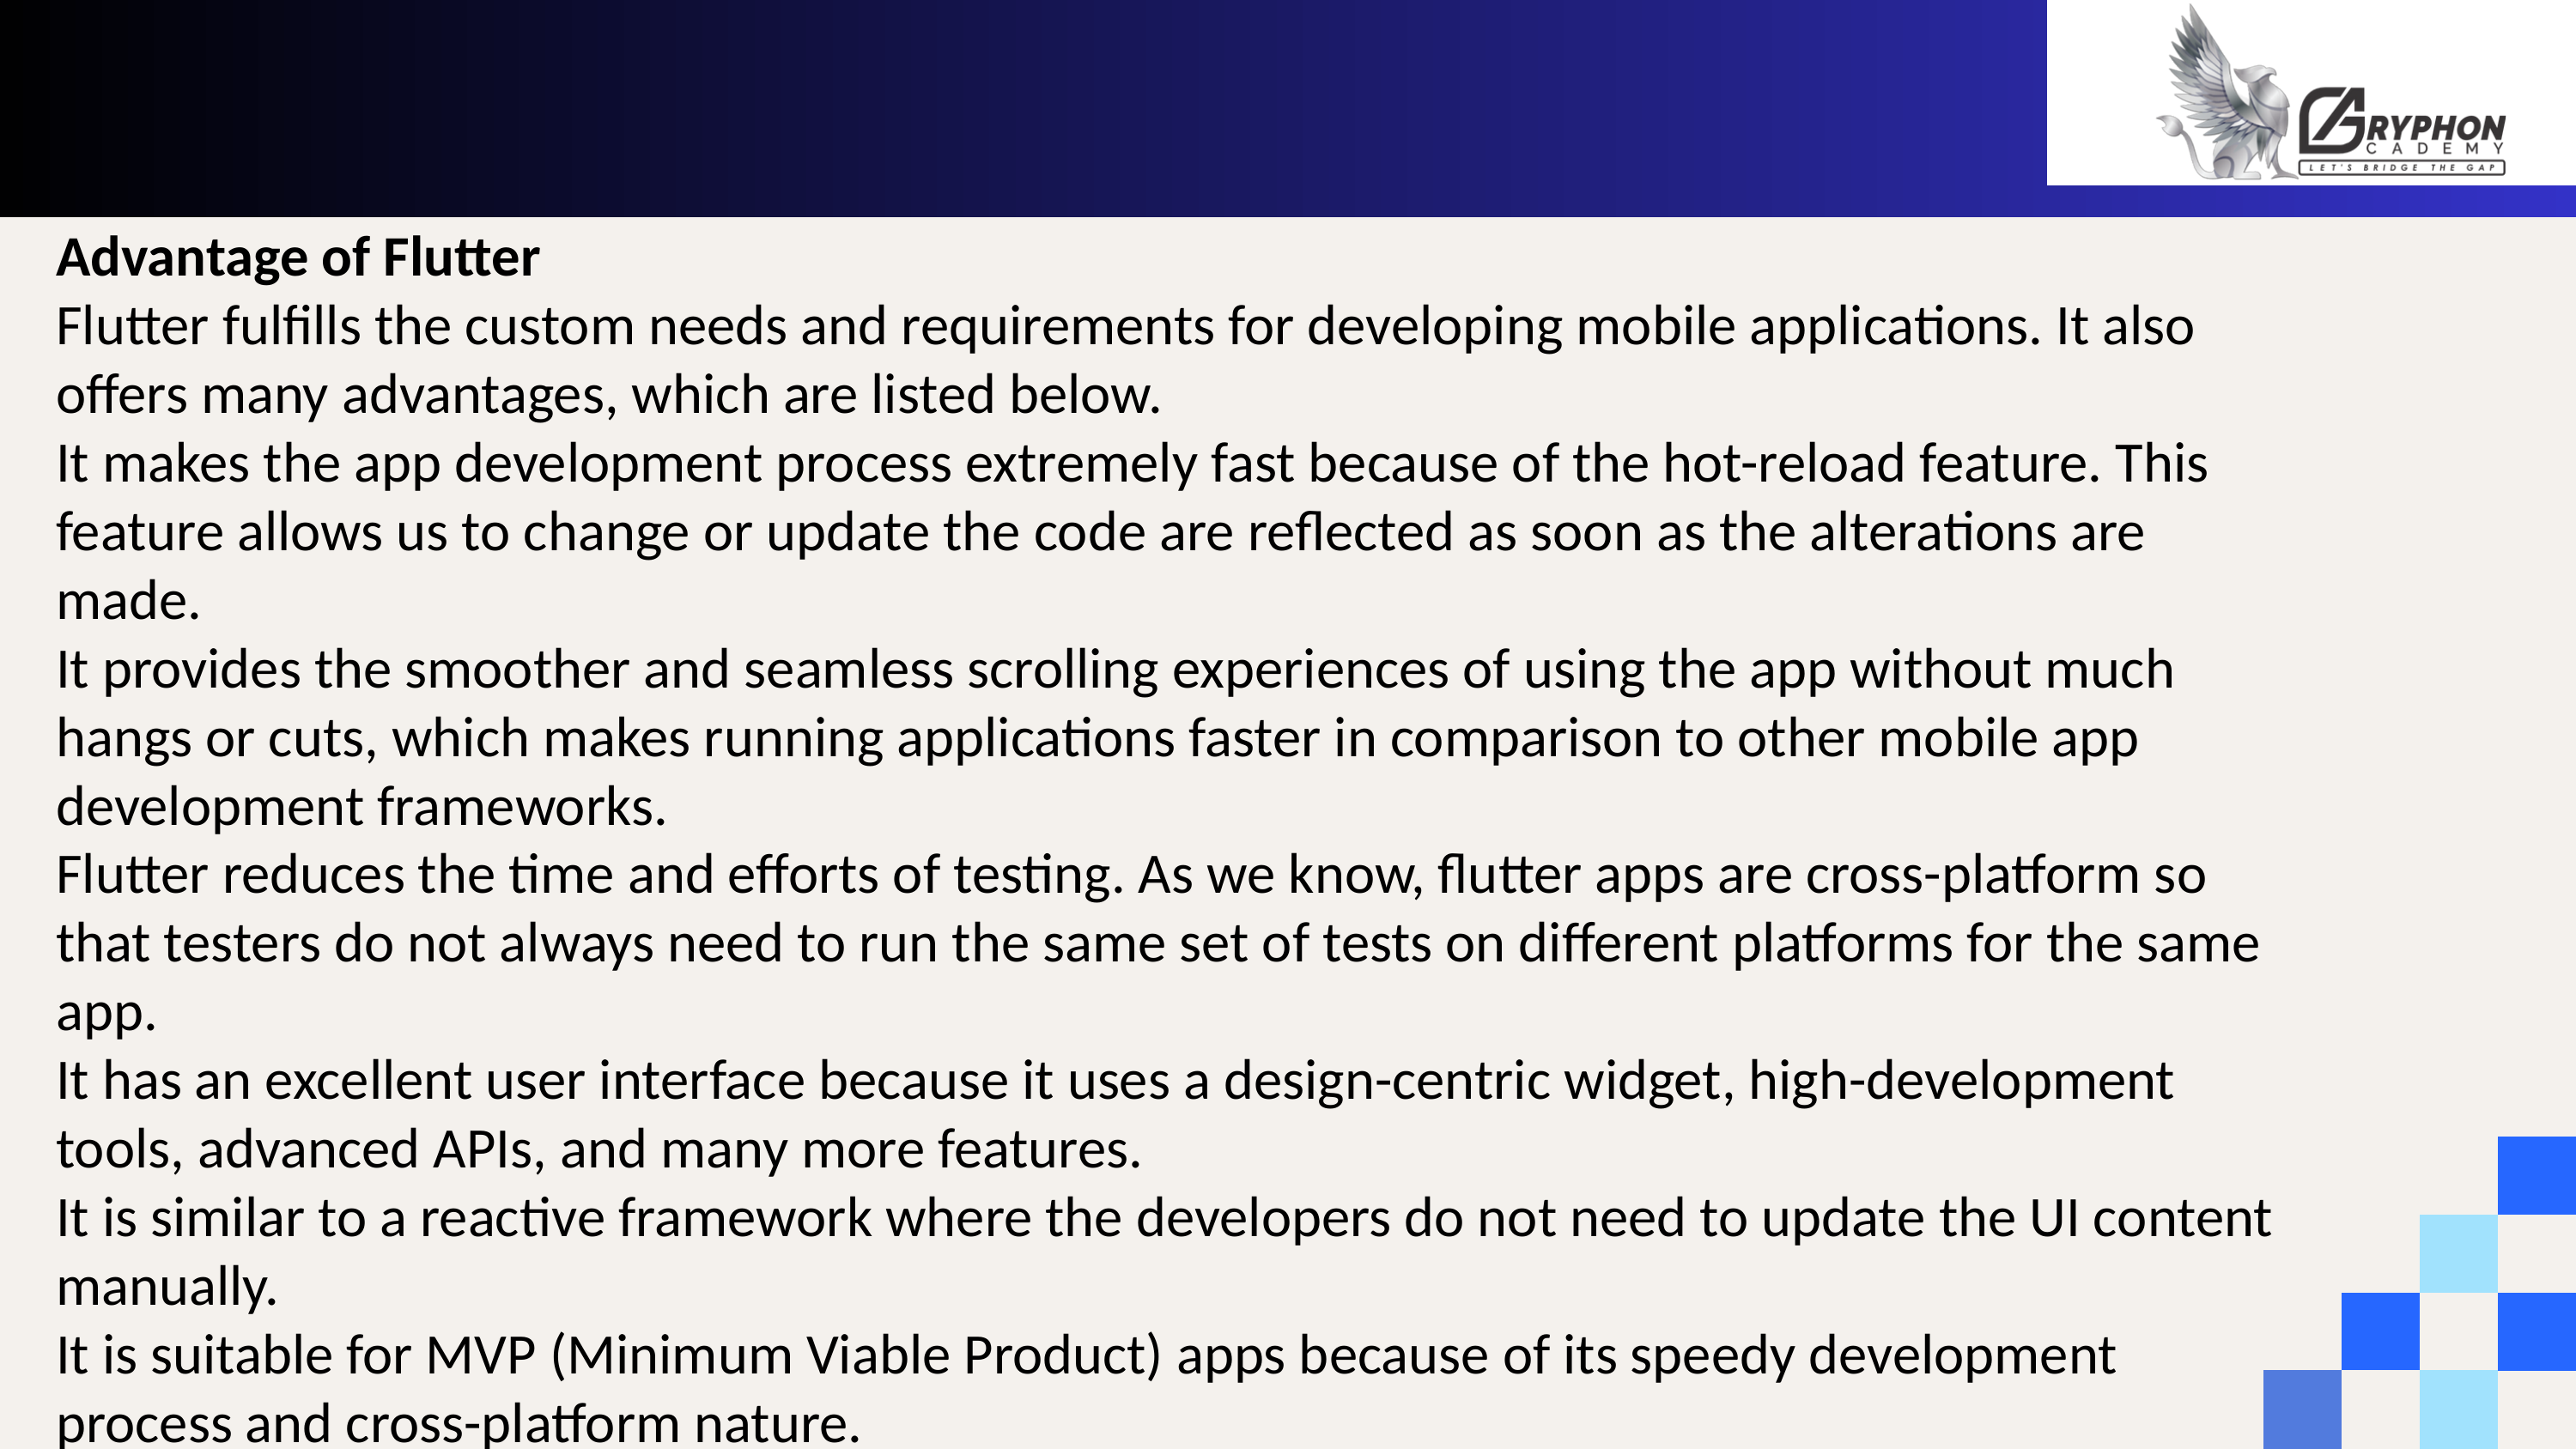

Advantage of Flutter
Flutter fulfills the custom needs and requirements for developing mobile applications. It also offers many advantages, which are listed below.
It makes the app development process extremely fast because of the hot-reload feature. This feature allows us to change or update the code are reflected as soon as the alterations are made.
It provides the smoother and seamless scrolling experiences of using the app without much hangs or cuts, which makes running applications faster in comparison to other mobile app development frameworks.
Flutter reduces the time and efforts of testing. As we know, flutter apps are cross-platform so that testers do not always need to run the same set of tests on different platforms for the same app.
It has an excellent user interface because it uses a design-centric widget, high-development tools, advanced APIs, and many more features.
It is similar to a reactive framework where the developers do not need to update the UI content manually.
It is suitable for MVP (Minimum Viable Product) apps because of its speedy development process and cross-platform nature.